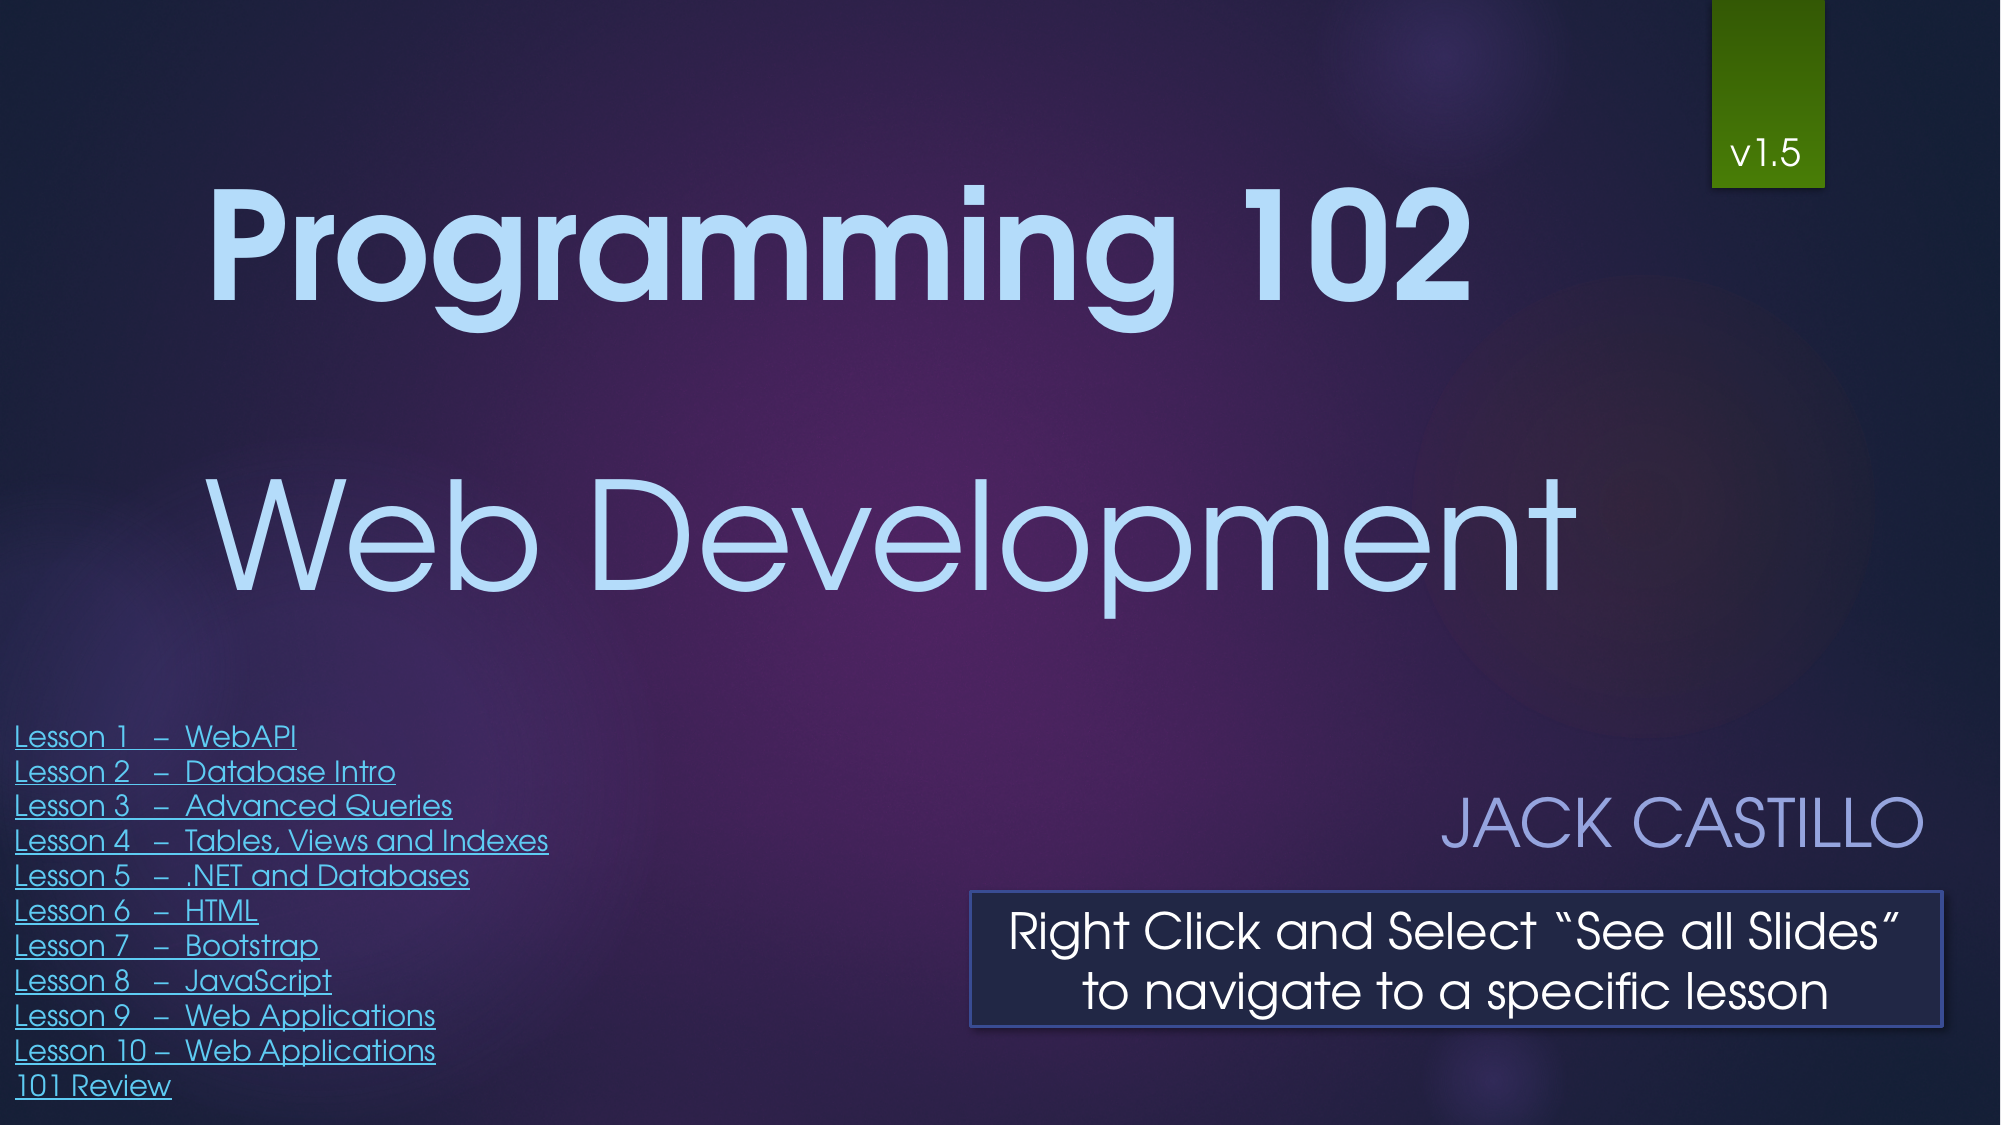

v1.5
# Programming 102 Web Development
Jack CastilLO
Lesson 1   –  WebAPI
Lesson 2   –  Database Intro
Lesson 3   –  Advanced Queries
Lesson 4   –  Tables, Views and Indexes
Lesson 5   –  .NET and Databases
Lesson 6   –  HTML
Lesson 7   –  Bootstrap
Lesson 8   –  JavaScript
Lesson 9   –  Web Applications
Lesson 10 –  Web Applications
101 Review
Right Click and Select “See all Slides” to navigate to a specific lesson